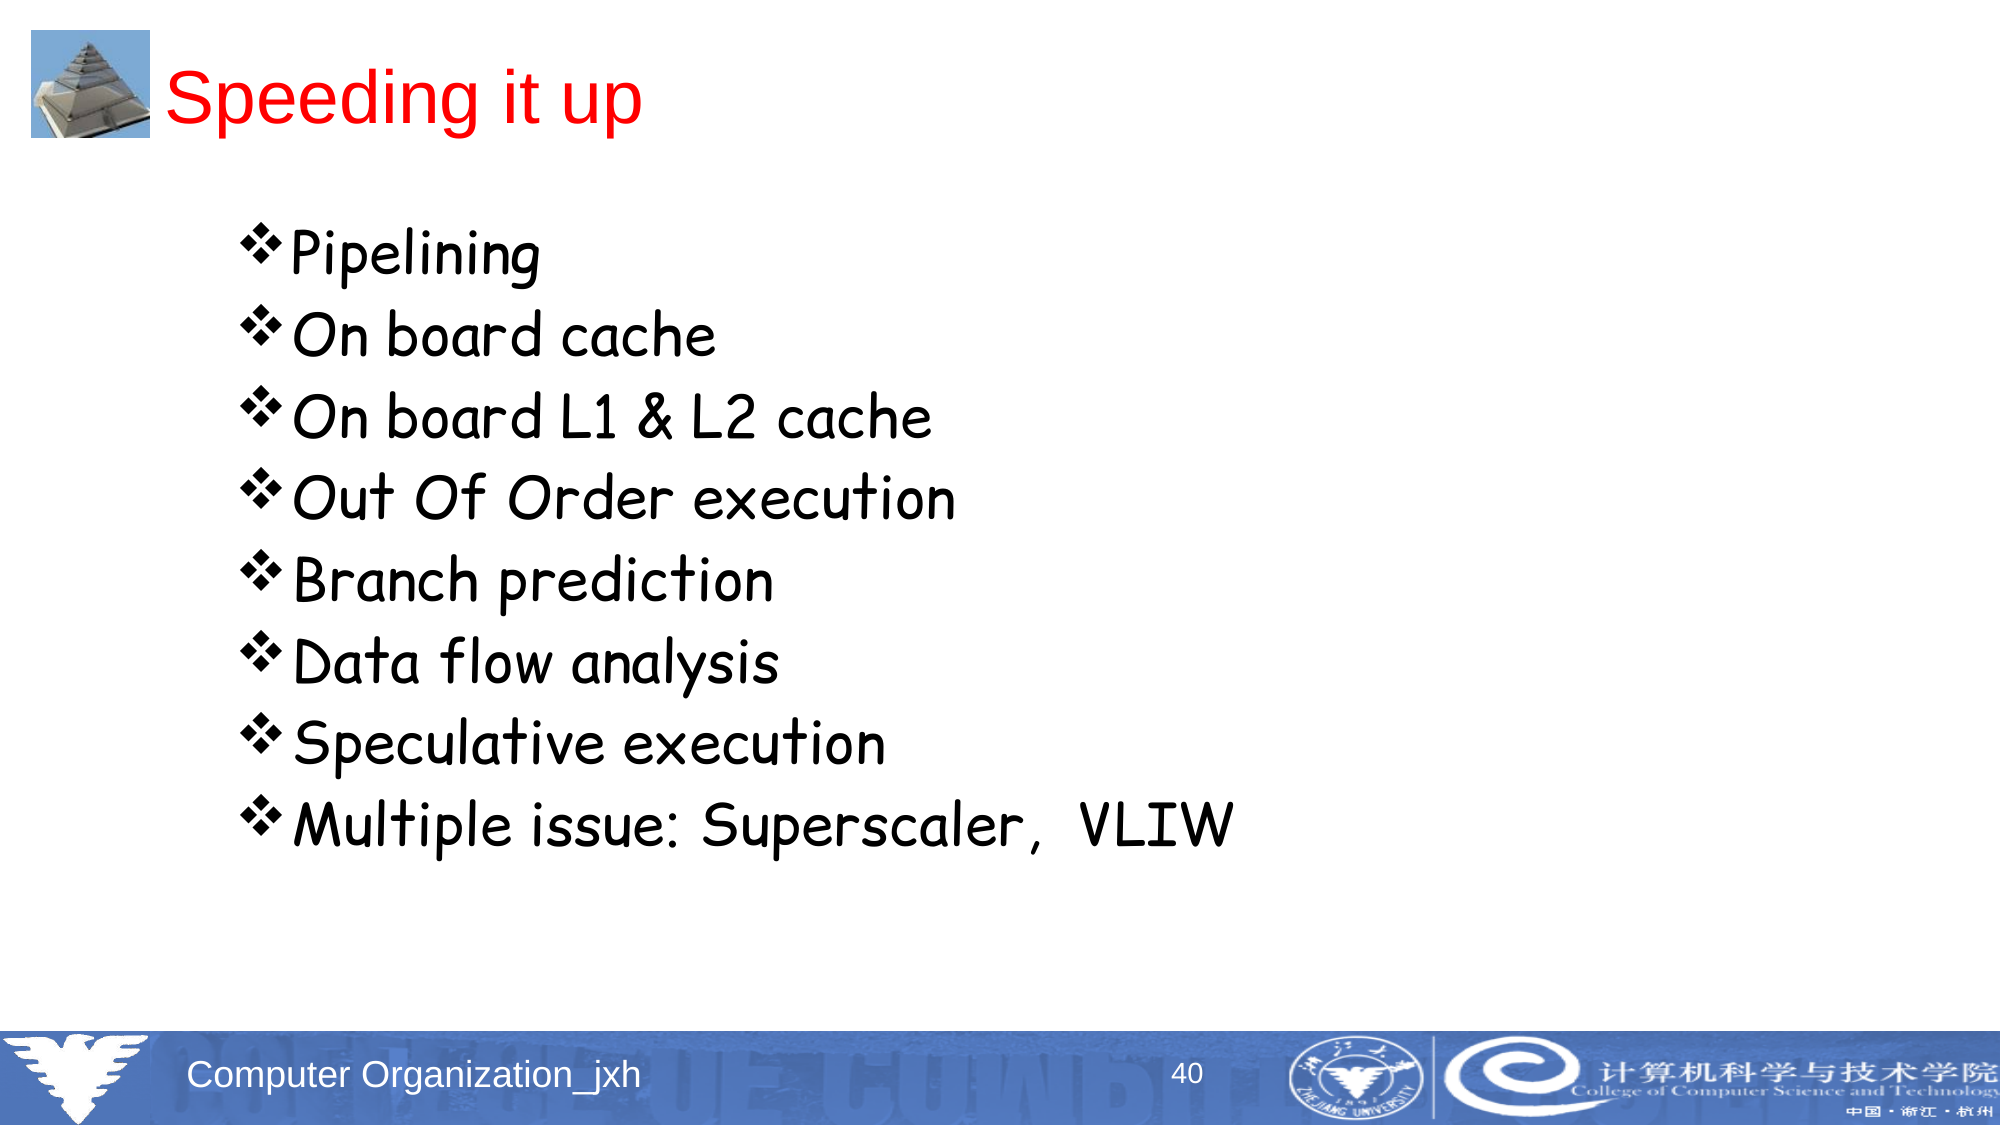

# Speeding it up
Pipelining
On board cache
On board L1 & L2 cache
Out Of Order execution
Branch prediction
Data flow analysis
Speculative execution
Multiple issue: Superscaler,  VLIW